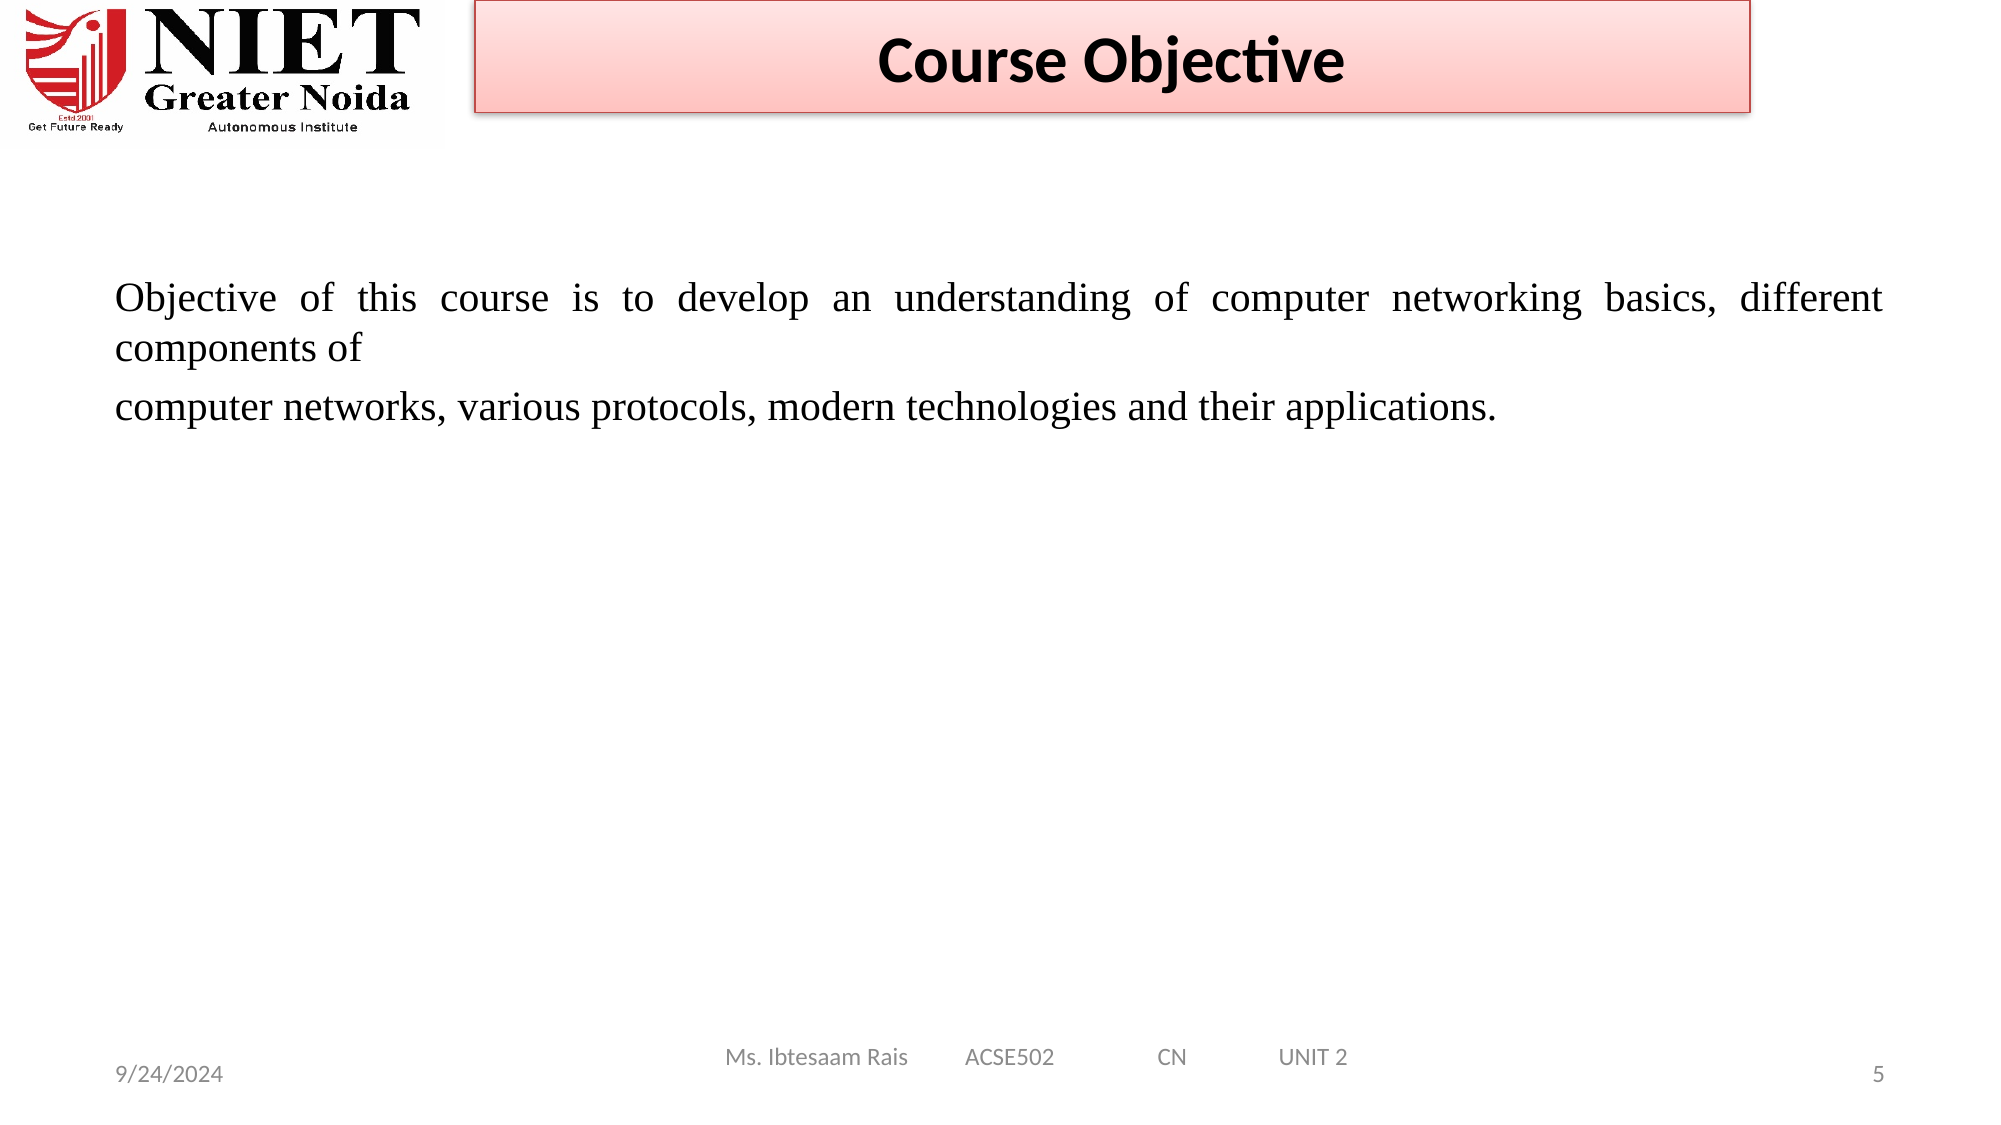

Course Objective
Objective of this course is to develop an understanding of computer networking basics, different components of
computer networks, various protocols, modern technologies and their applications.

Ms. Ibtesaam Rais          ACSE502                  CN                UNIT 2
9/24/2024
5